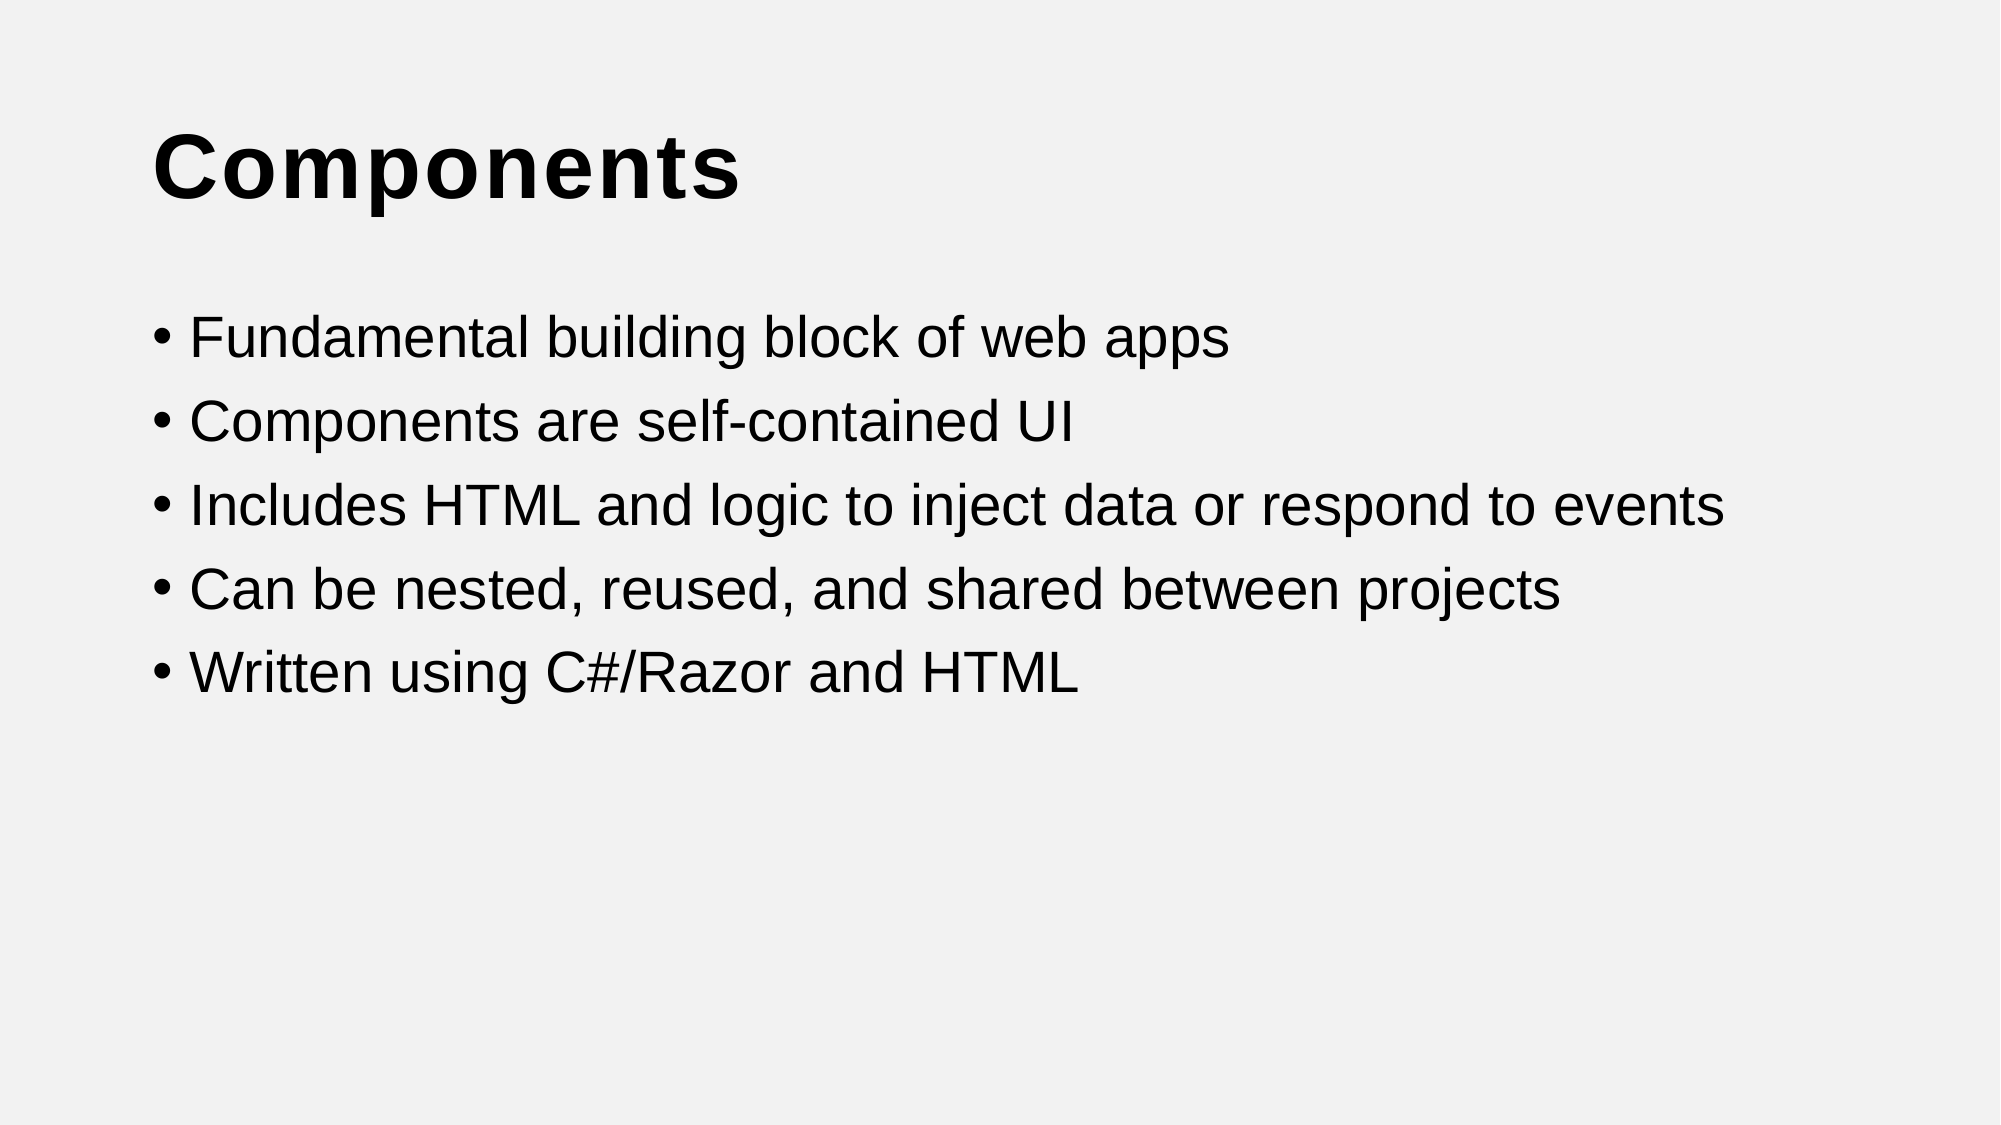

# Components
Fundamental building block of web apps
Components are self-contained UI
Includes HTML and logic to inject data or respond to events
Can be nested, reused, and shared between projects
Written using C#/Razor and HTML